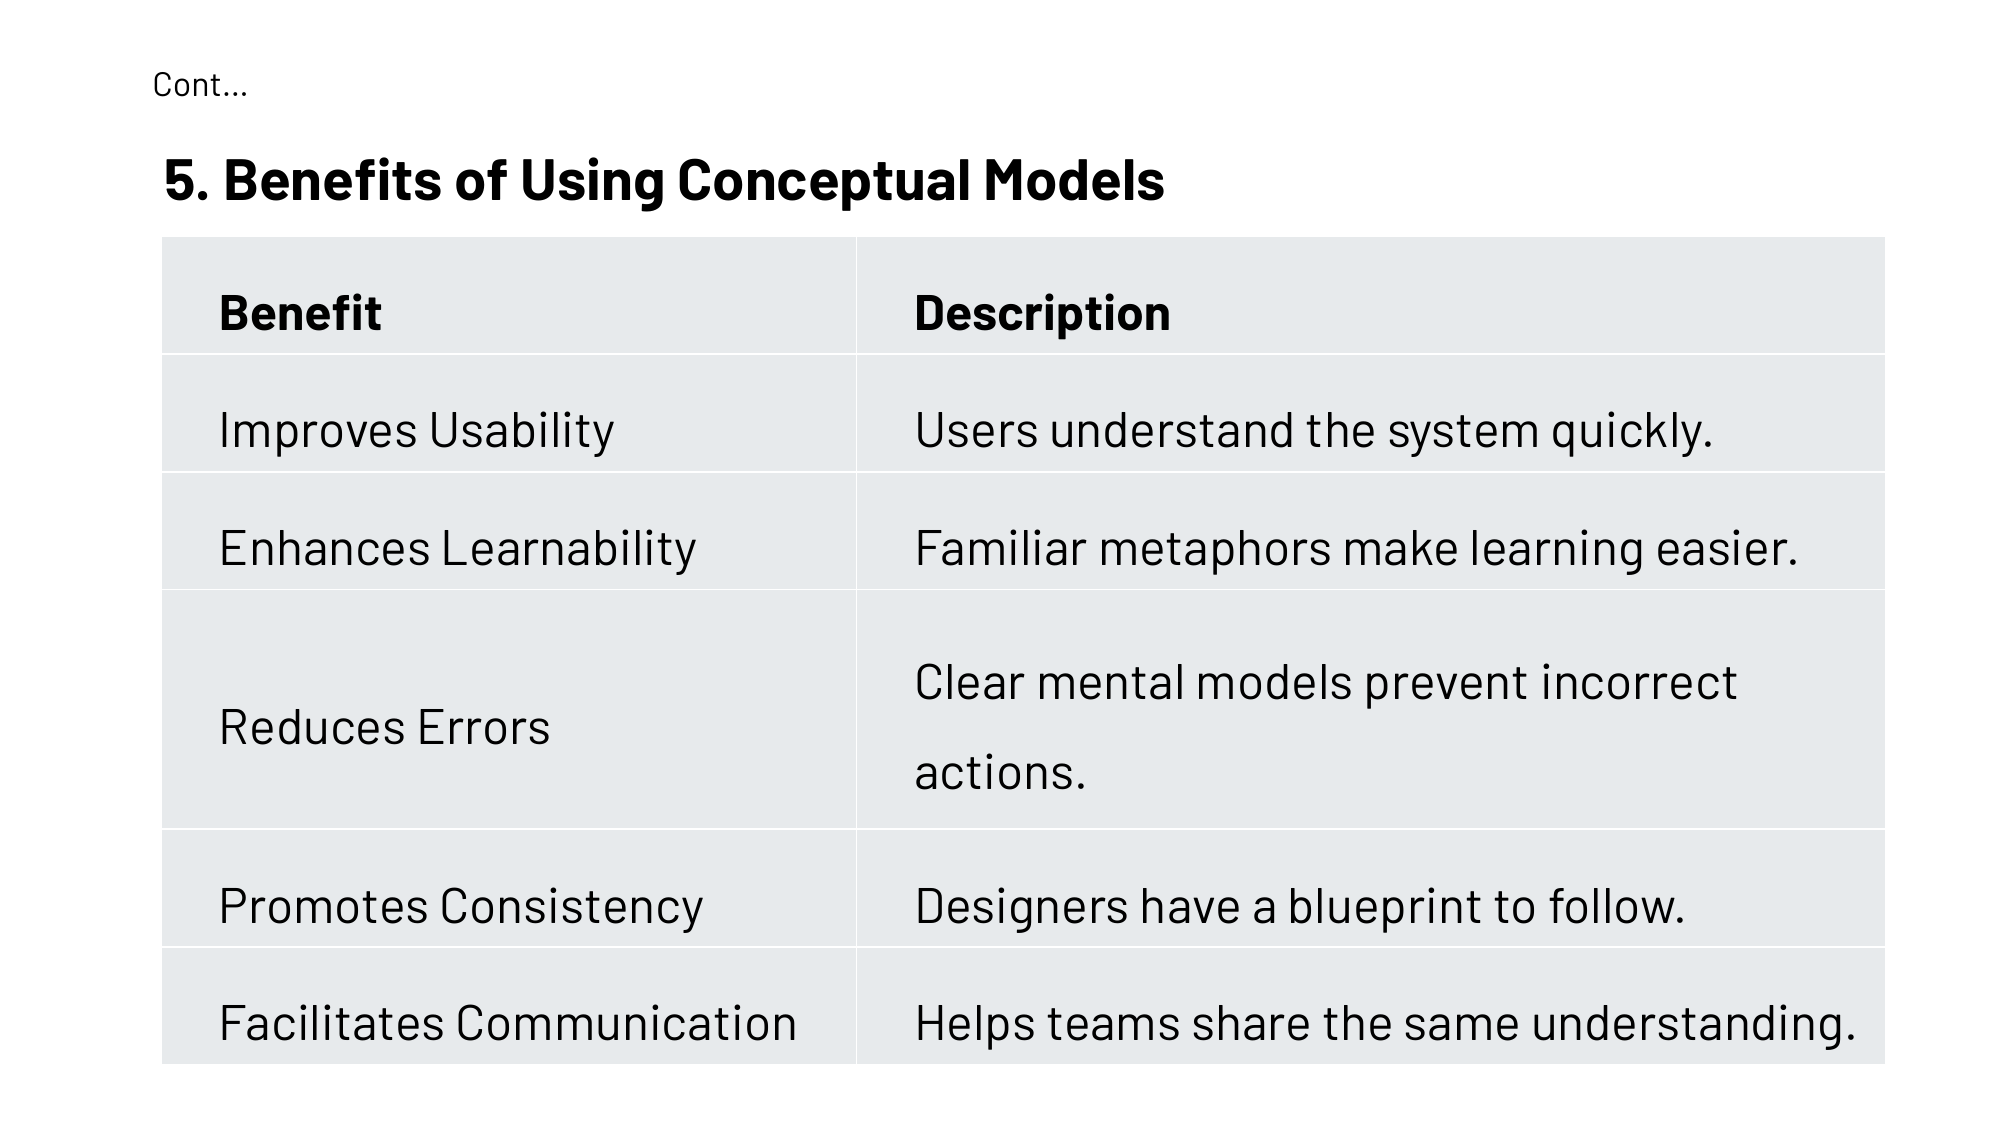

# Cont…
 5. Benefits of Using Conceptual Models

| Benefit | Description |
| --- | --- |
| Improves Usability | Users understand the system quickly. |
| Enhances Learnability | Familiar metaphors make learning easier. |
| Reduces Errors | Clear mental models prevent incorrect actions. |
| Promotes Consistency | Designers have a blueprint to follow. |
| Facilitates Communication | Helps teams share the same understanding. |